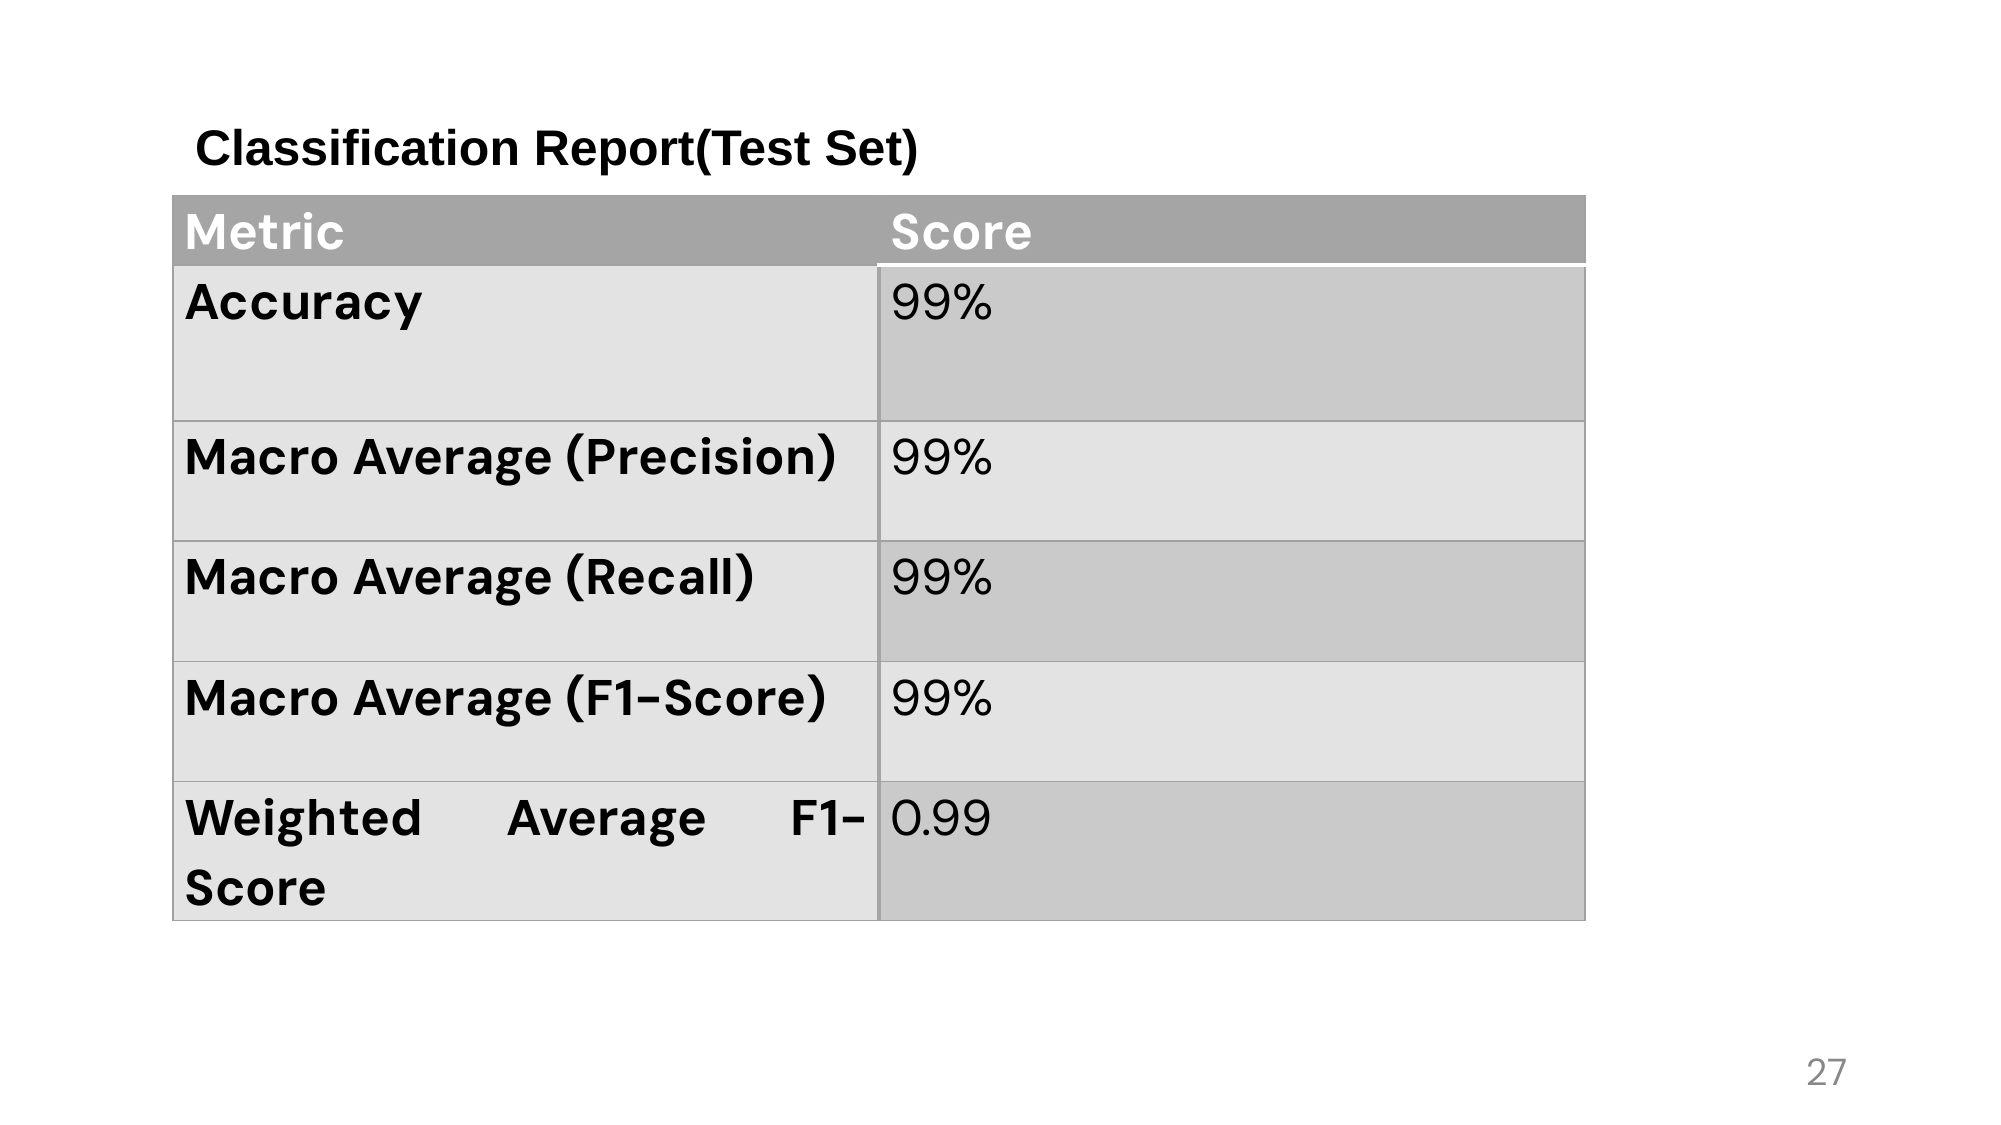

Classification Report(Test Set)
| Metric | Score |
| --- | --- |
| Accuracy | 99% |
| Macro Average (Precision) | 99% |
| Macro Average (Recall) | 99% |
| Macro Average (F1-Score) | 99% |
| Weighted Average F1-Score | 0.99 |

27